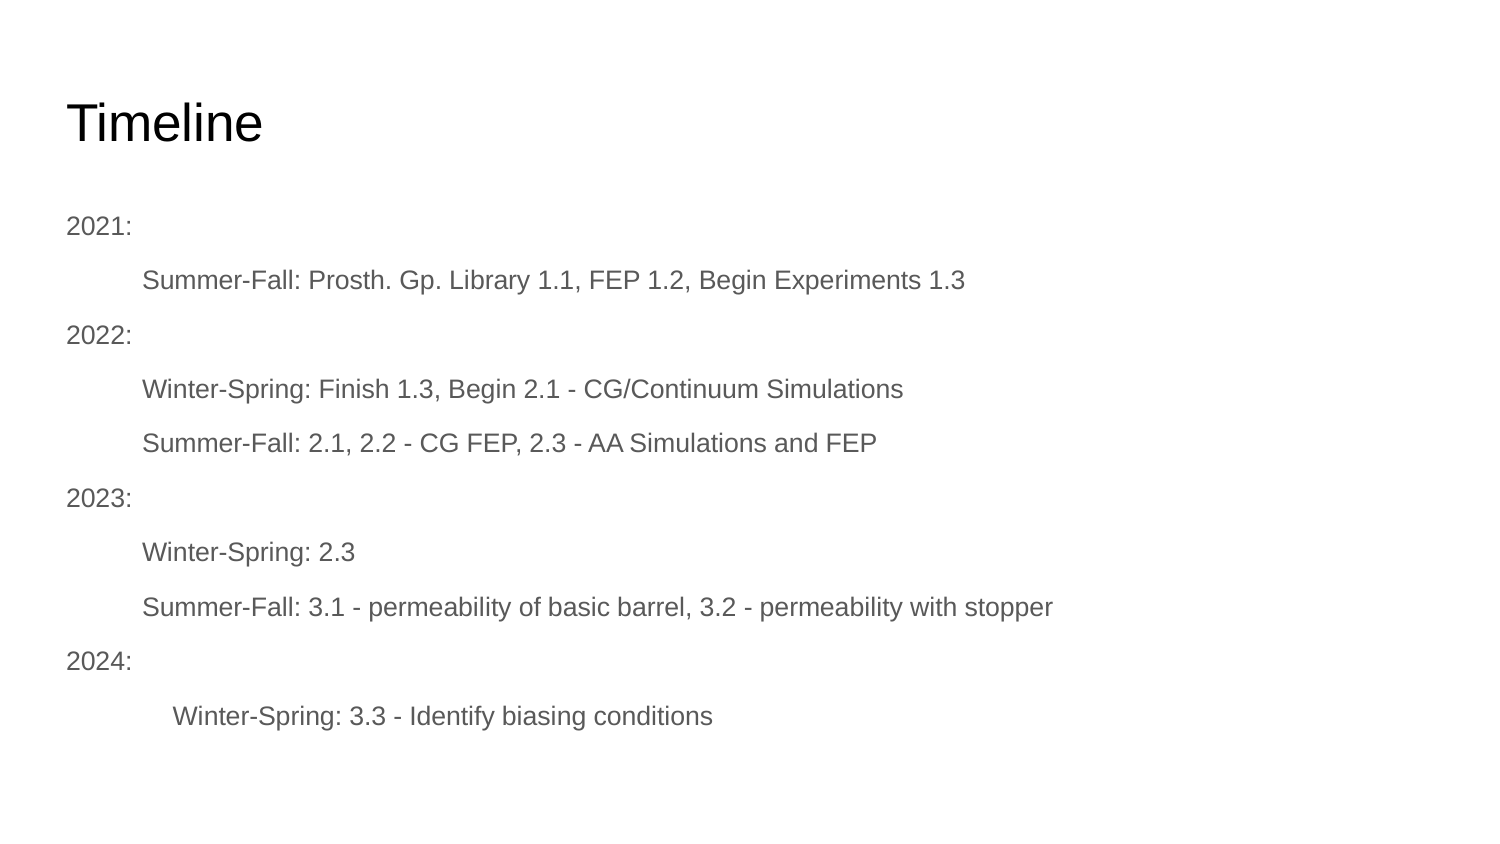

# Timeline
2021:
Summer-Fall: Prosth. Gp. Library 1.1, FEP 1.2, Begin Experiments 1.3
2022:
Winter-Spring: Finish 1.3, Begin 2.1 - CG/Continuum Simulations
Summer-Fall: 2.1, 2.2 - CG FEP, 2.3 - AA Simulations and FEP
2023:
Winter-Spring: 2.3
Summer-Fall: 3.1 - permeability of basic barrel, 3.2 - permeability with stopper
2024:
	Winter-Spring: 3.3 - Identify biasing conditions